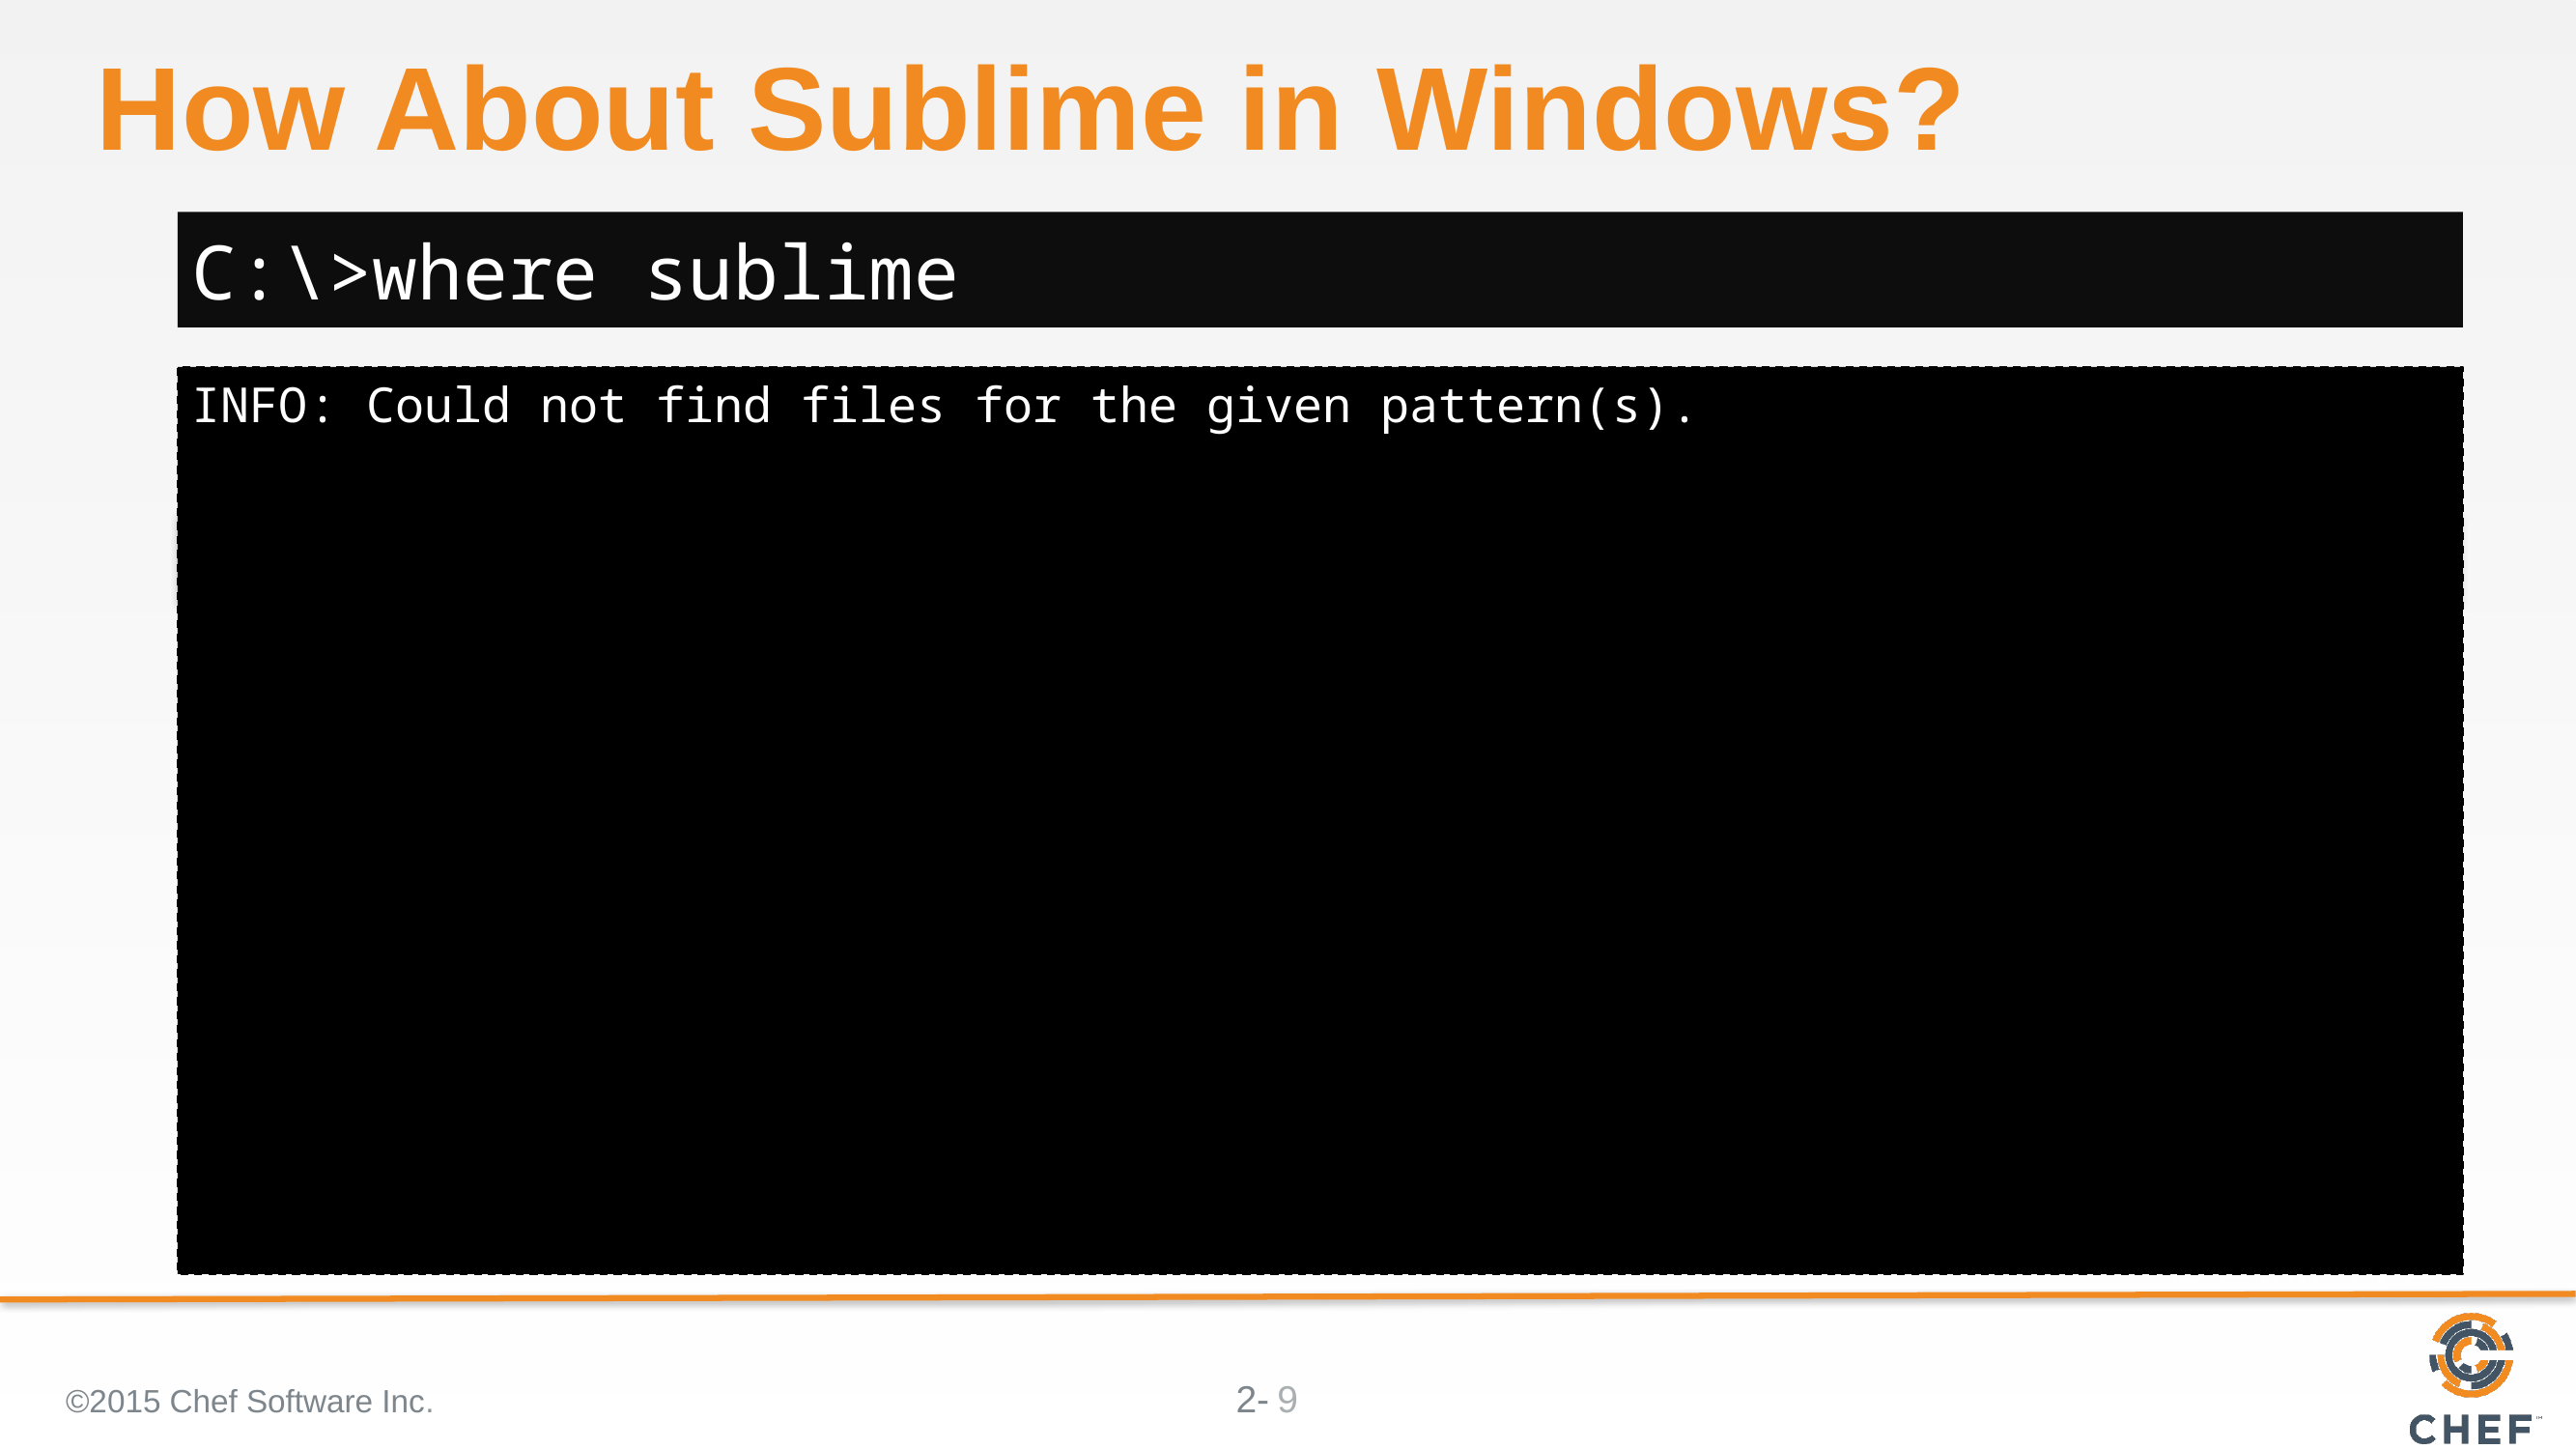

# How About Sublime in Windows?
C:\>where sublime
INFO: Could not find files for the given pattern(s).
©2015 Chef Software Inc.
9